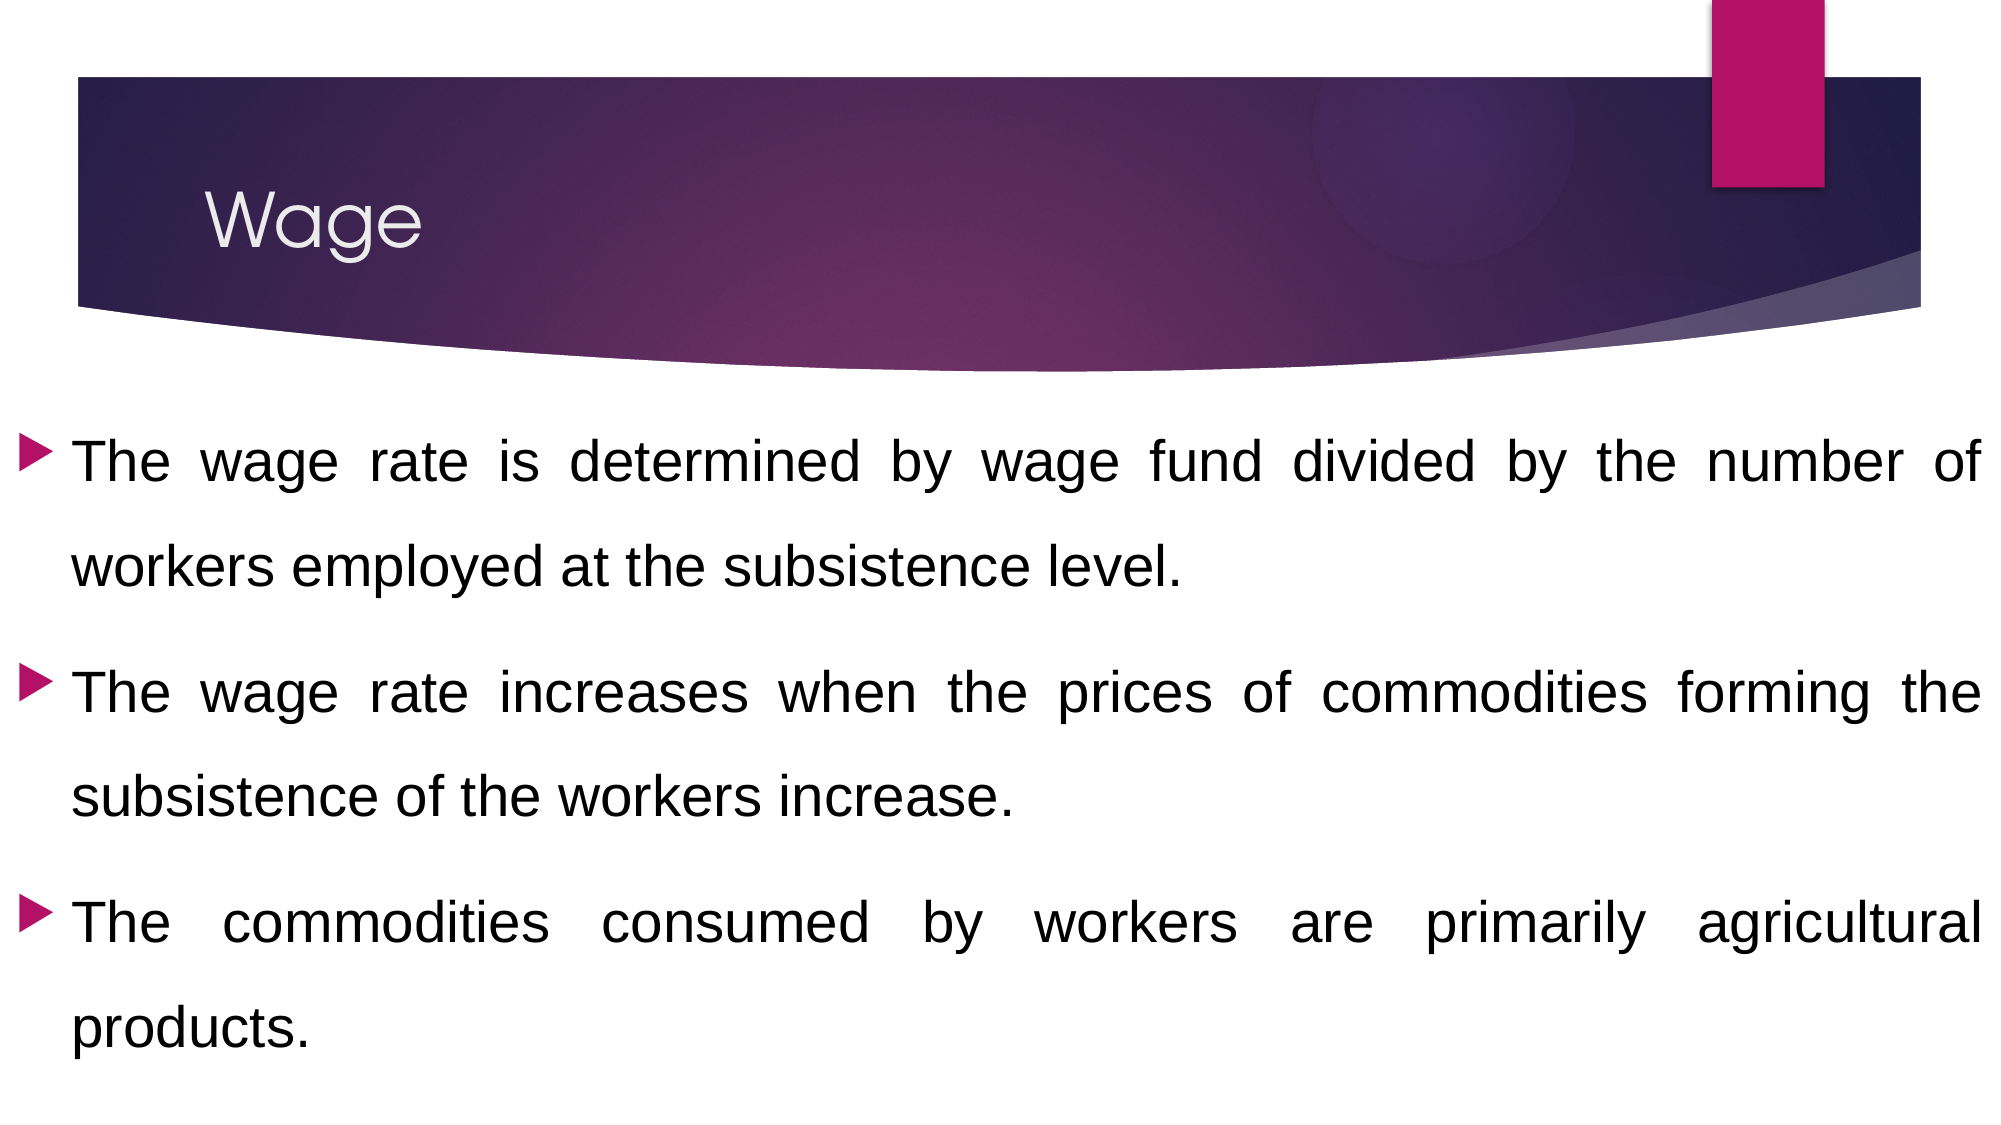

# Wage
The wage rate is determined by wage fund divided by the number of workers employed at the subsistence level.
The wage rate increases when the prices of commodities forming the subsistence of the workers increase.
The commodities consumed by workers are primarily agricultural products.